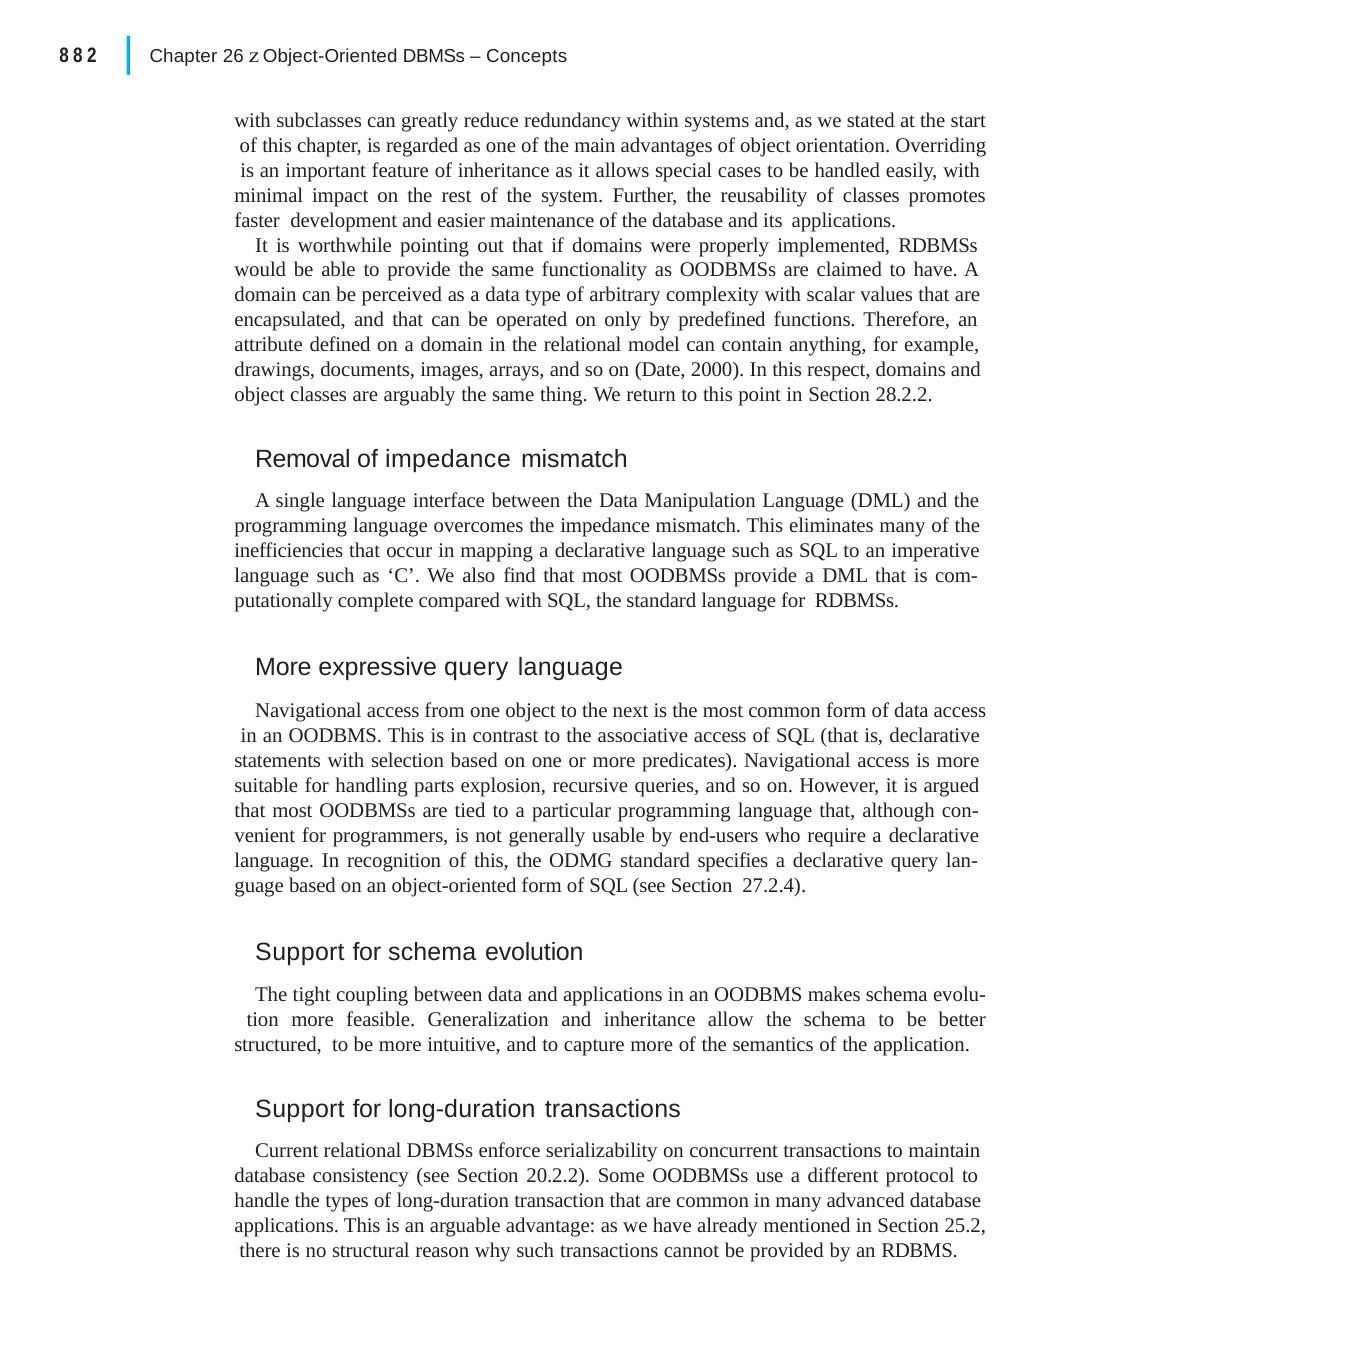

|
882
Chapter 26 z Object-Oriented DBMSs – Concepts
with subclasses can greatly reduce redundancy within systems and, as we stated at the start  of this chapter, is regarded as one of the main advantages of object orientation. Overriding  is an important feature of inheritance as it allows special cases to be handled easily, with  minimal impact on the rest of the system. Further, the reusability of classes promotes faster  development and easier maintenance of the database and its applications.
It is worthwhile pointing out that if domains were properly implemented, RDBMSs  would be able to provide the same functionality as OODBMSs are claimed to have. A  domain can be perceived as a data type of arbitrary complexity with scalar values that are  encapsulated, and that can be operated on only by predefined functions. Therefore, an  attribute defined on a domain in the relational model can contain anything, for example,  drawings, documents, images, arrays, and so on (Date, 2000). In this respect, domains and  object classes are arguably the same thing. We return to this point in Section 28.2.2.

Removal of impedance mismatch
A single language interface between the Data Manipulation Language (DML) and the  programming language overcomes the impedance mismatch. This eliminates many of the  inefficiencies that occur in mapping a declarative language such as SQL to an imperative  language such as ‘C’. We also find that most OODBMSs provide a DML that is com-  putationally complete compared with SQL, the standard language for RDBMSs.

More expressive query language
Navigational access from one object to the next is the most common form of data access  in an OODBMS. This is in contrast to the associative access of SQL (that is, declarative  statements with selection based on one or more predicates). Navigational access is more  suitable for handling parts explosion, recursive queries, and so on. However, it is argued  that most OODBMSs are tied to a particular programming language that, although con-  venient for programmers, is not generally usable by end-users who require a declarative  language. In recognition of this, the ODMG standard specifies a declarative query lan-  guage based on an object-oriented form of SQL (see Section 27.2.4).

Support for schema evolution
The tight coupling between data and applications in an OODBMS makes schema evolu-  tion more feasible. Generalization and inheritance allow the schema to be better structured,  to be more intuitive, and to capture more of the semantics of the application.

Support for long-duration transactions
Current relational DBMSs enforce serializability on concurrent transactions to maintain  database consistency (see Section 20.2.2). Some OODBMSs use a different protocol to  handle the types of long-duration transaction that are common in many advanced database  applications. This is an arguable advantage: as we have already mentioned in Section 25.2,  there is no structural reason why such transactions cannot be provided by an RDBMS.